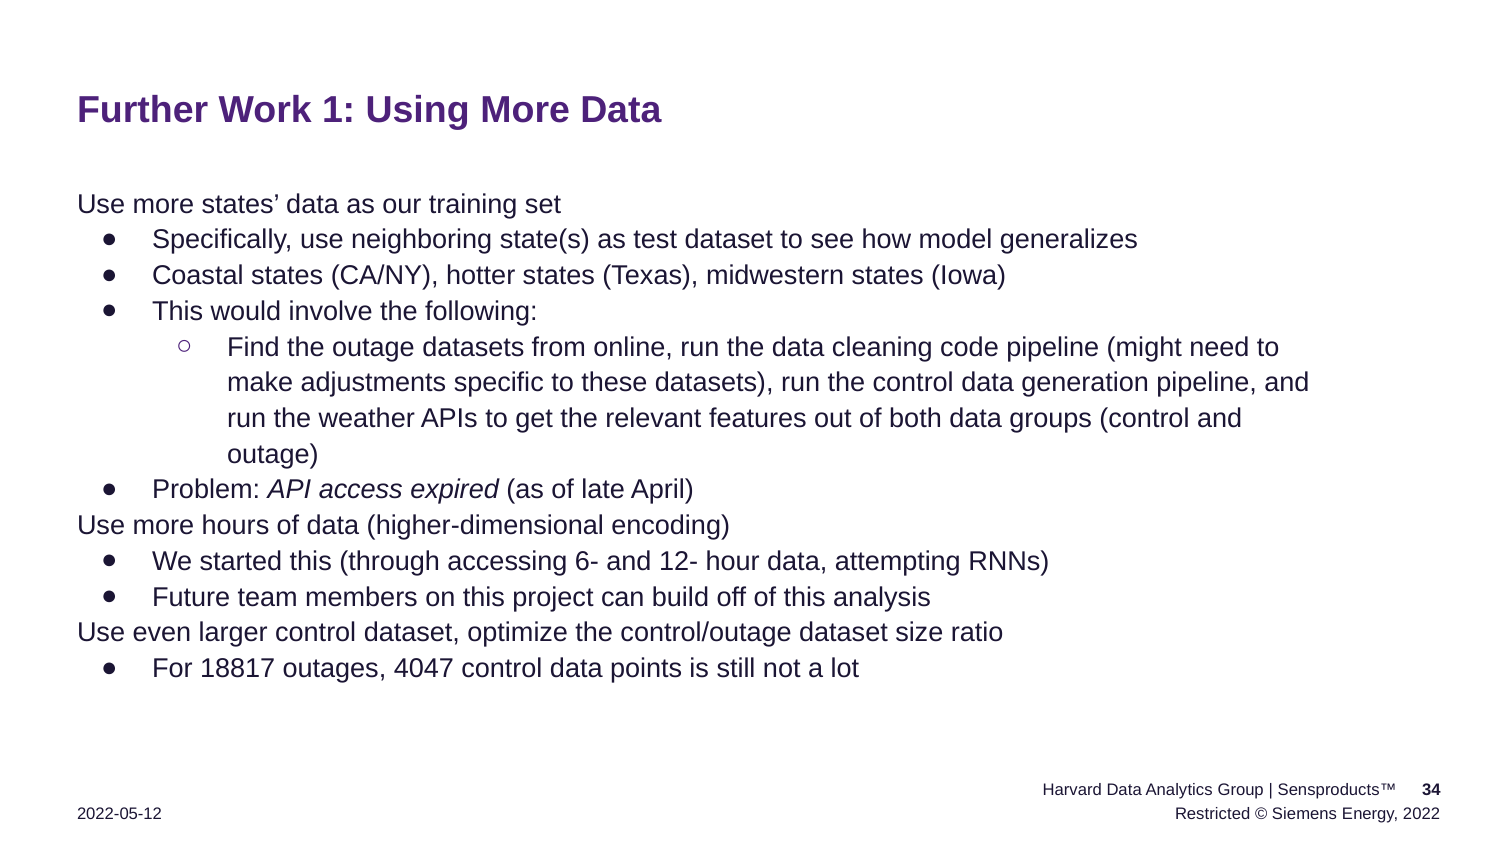

# Further Work 1: Using More Data
Use more states’ data as our training set
Specifically, use neighboring state(s) as test dataset to see how model generalizes
Coastal states (CA/NY), hotter states (Texas), midwestern states (Iowa)
This would involve the following:
Find the outage datasets from online, run the data cleaning code pipeline (might need to make adjustments specific to these datasets), run the control data generation pipeline, and run the weather APIs to get the relevant features out of both data groups (control and outage)
Problem: API access expired (as of late April)
Use more hours of data (higher-dimensional encoding)
We started this (through accessing 6- and 12- hour data, attempting RNNs)
Future team members on this project can build off of this analysis
Use even larger control dataset, optimize the control/outage dataset size ratio
For 18817 outages, 4047 control data points is still not a lot